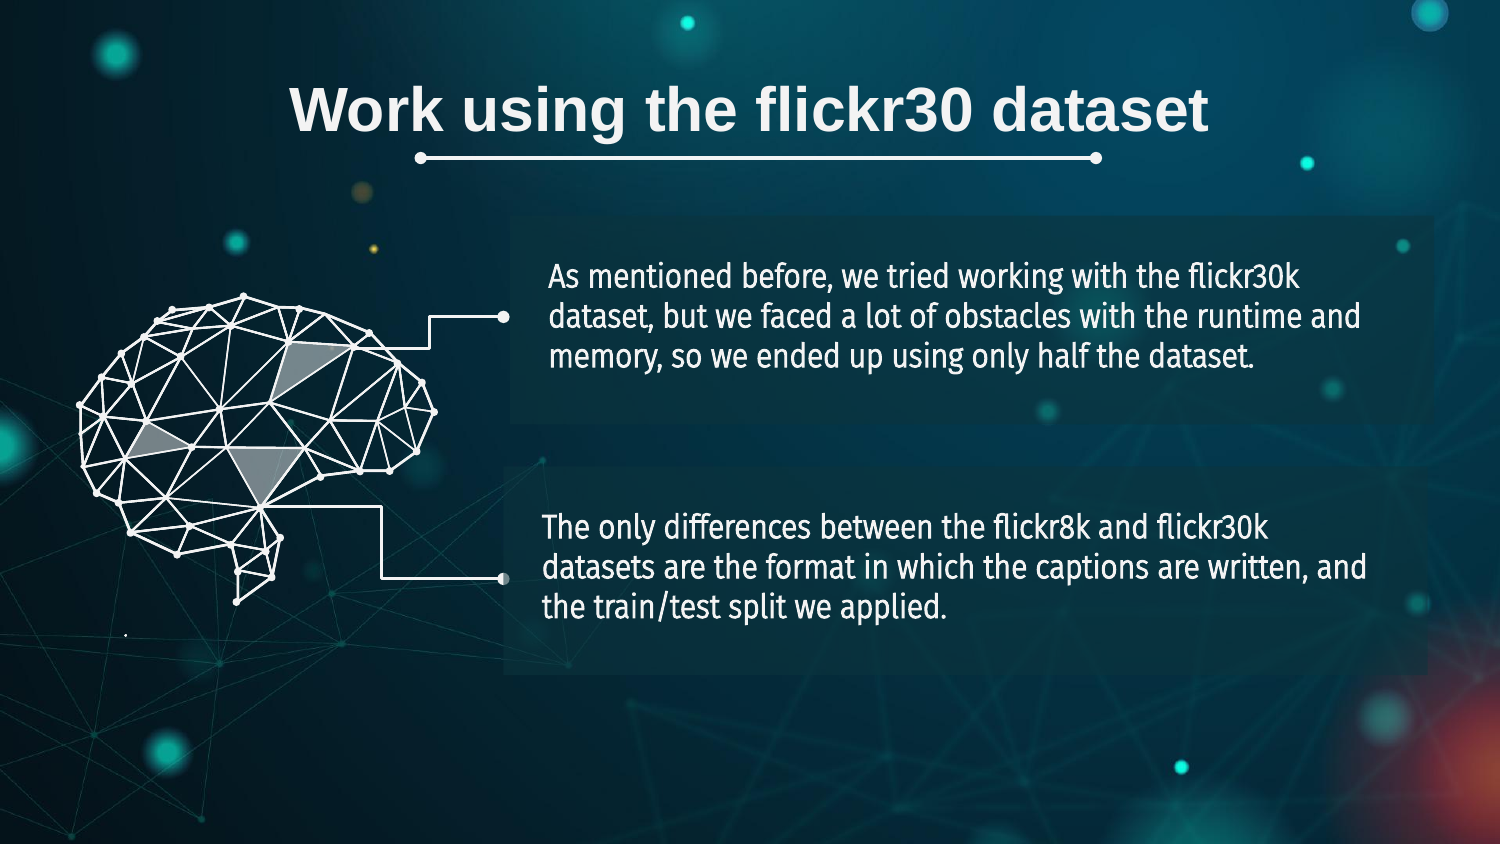

# Work using the flickr30 dataset
As mentioned before, we tried working with the flickr30k dataset, but we faced a lot of obstacles with the runtime and memory, so we ended up using only half the dataset.

The only differences between the flickr8k and flickr30k datasets are the format in which the captions are written, and the train/test split we applied.